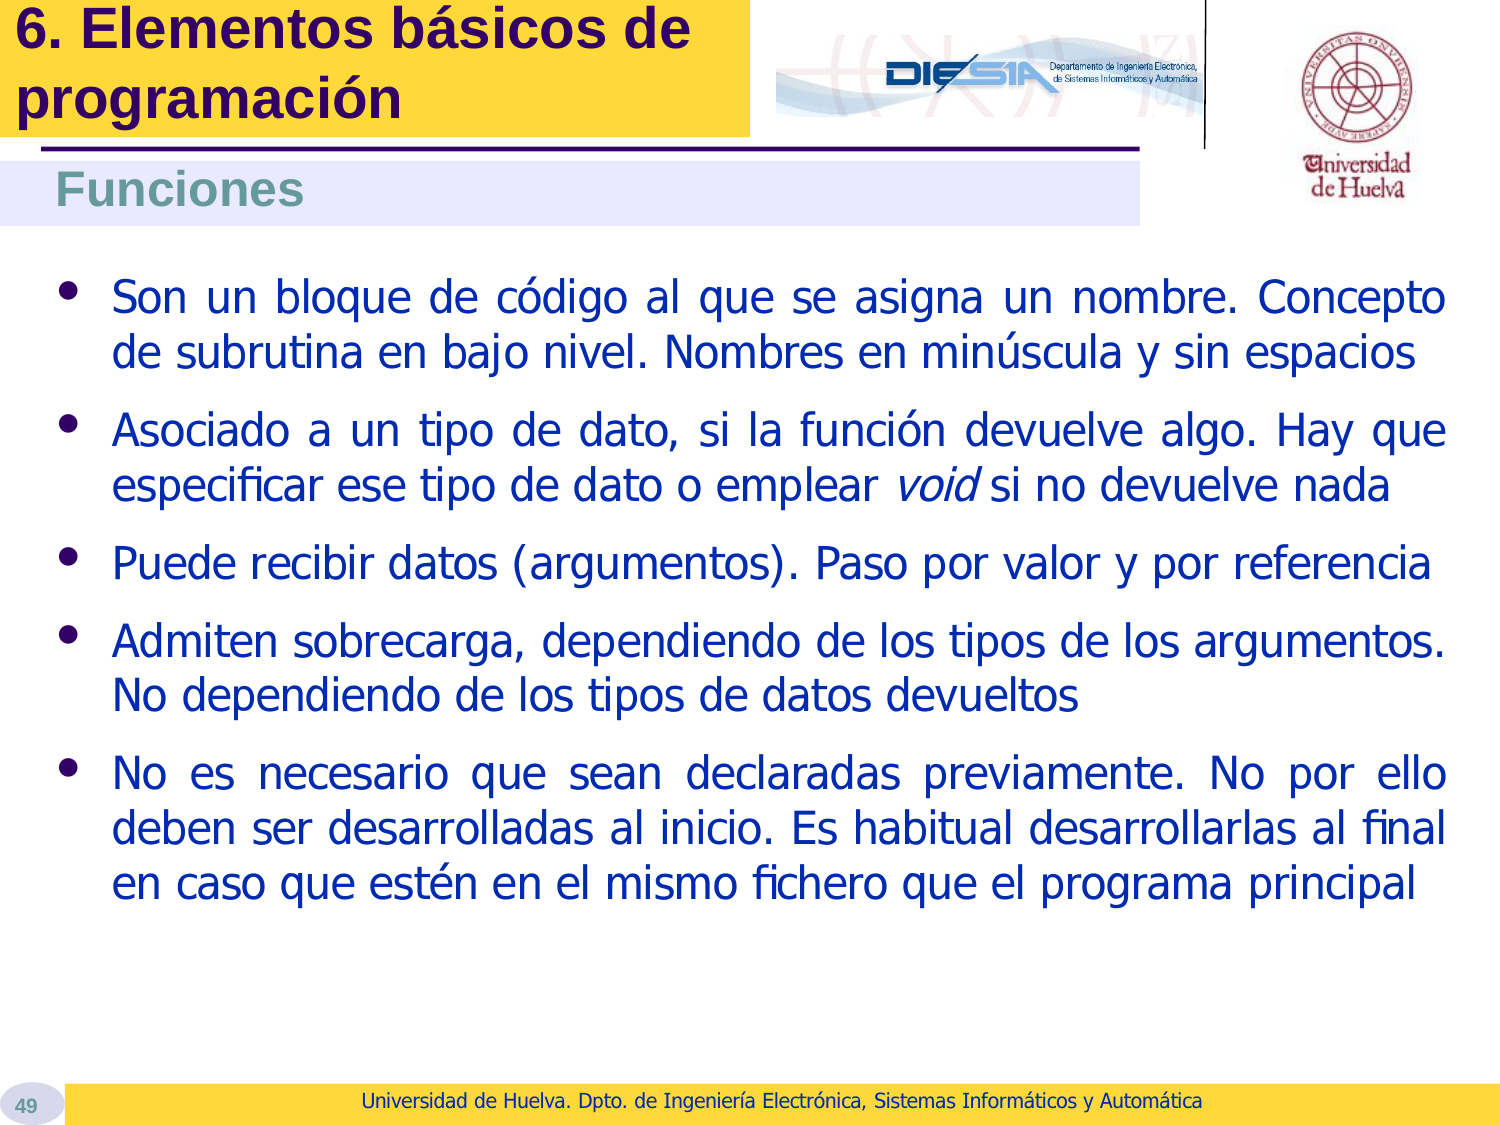

# 6. Elementos básicos de programación
Funciones
Son un bloque de código al que se asigna un nombre. Concepto de subrutina en bajo nivel. Nombres en minúscula y sin espacios
Asociado a un tipo de dato, si la función devuelve algo. Hay que especificar ese tipo de dato o emplear void si no devuelve nada
Puede recibir datos (argumentos). Paso por valor y por referencia
Admiten sobrecarga, dependiendo de los tipos de los argumentos. No dependiendo de los tipos de datos devueltos
No es necesario que sean declaradas previamente. No por ello deben ser desarrolladas al inicio. Es habitual desarrollarlas al final en caso que estén en el mismo fichero que el programa principal